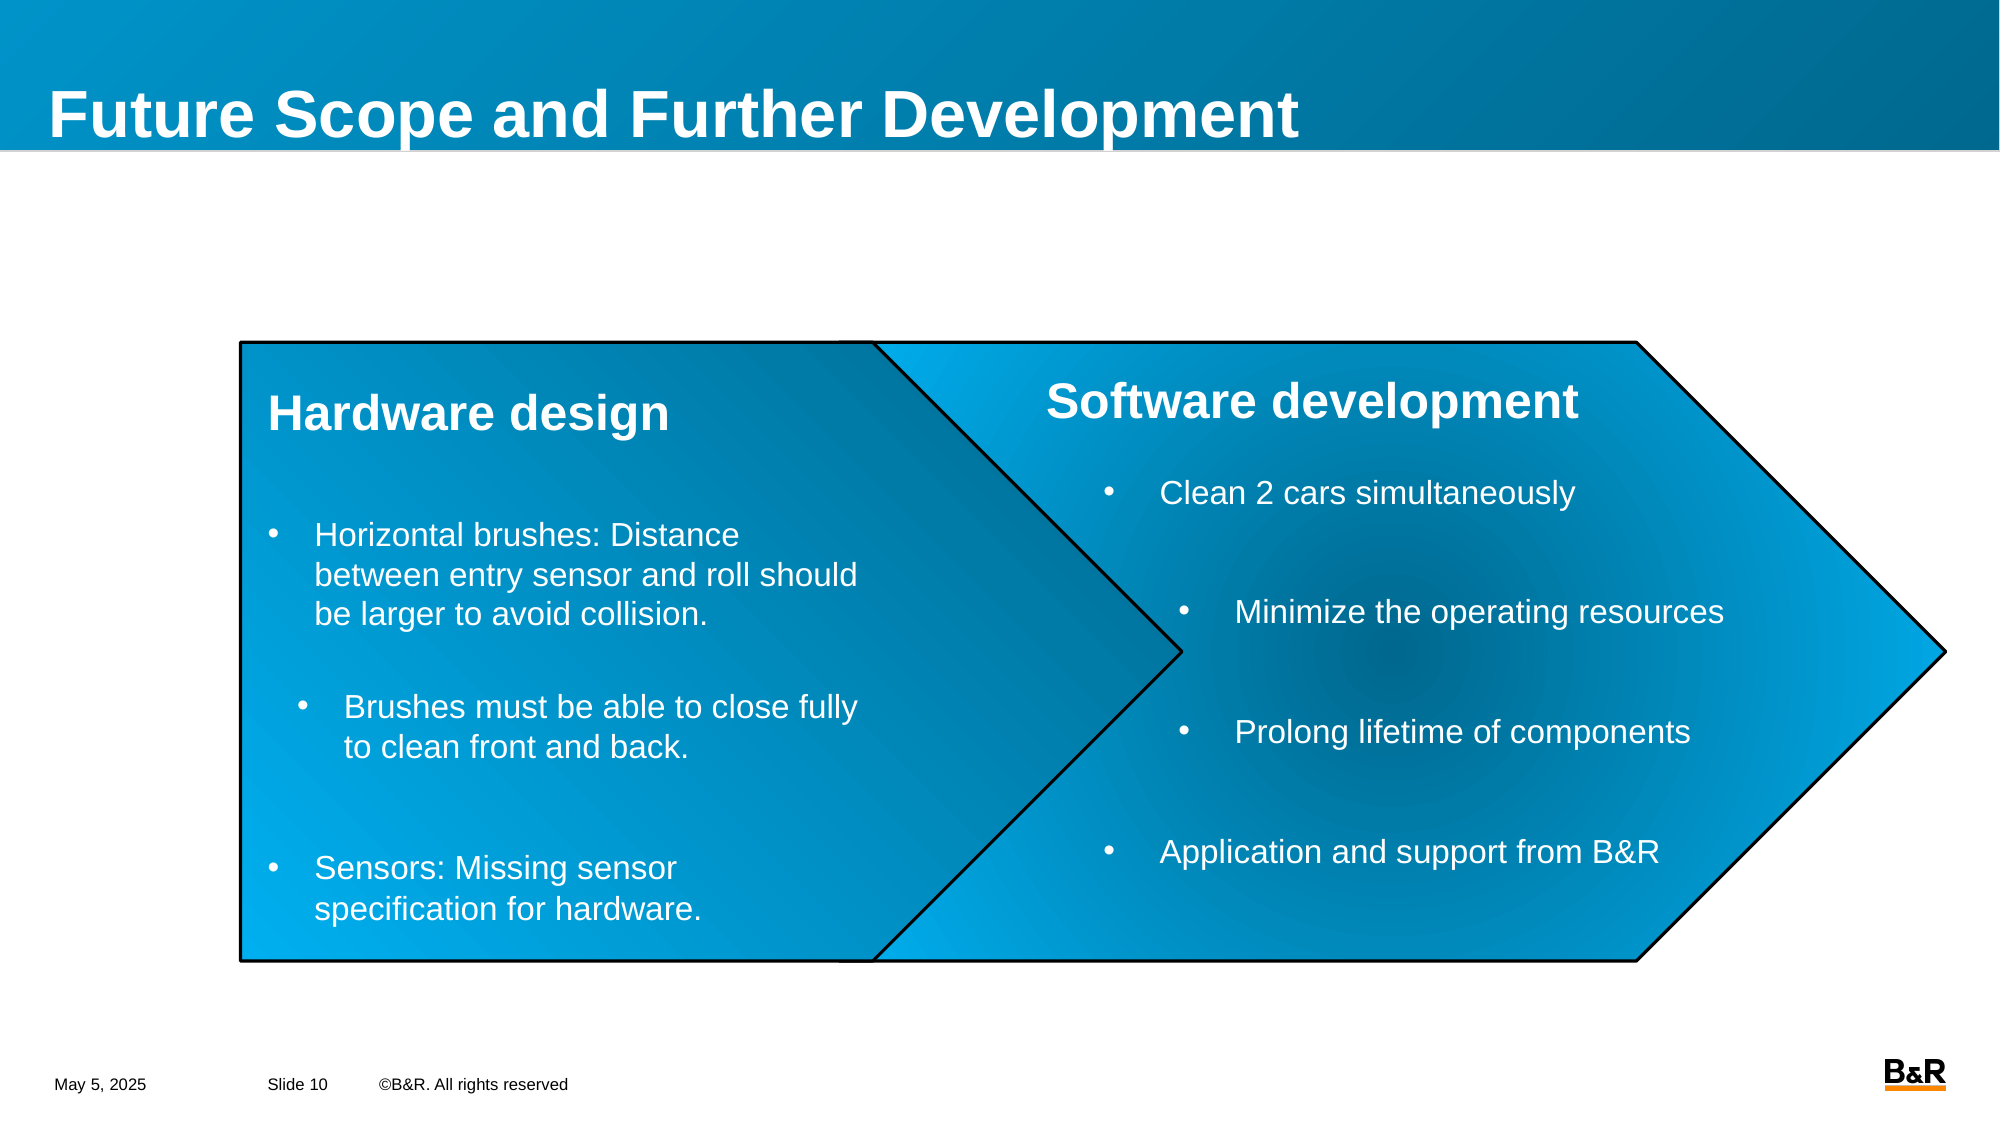

Future Scope and Further Development
#

Software development
Hardware design
Horizontal brushes: Distance between entry sensor and roll should be larger to avoid collision.
Brushes must be able to close fully to clean front and back.

Sensors: Missing sensor specification for hardware.

Clean 2 cars simultaneously

Minimize the operating resources

Prolong lifetime of components

Application and support from B&R

May 5, 2025
Slide 10